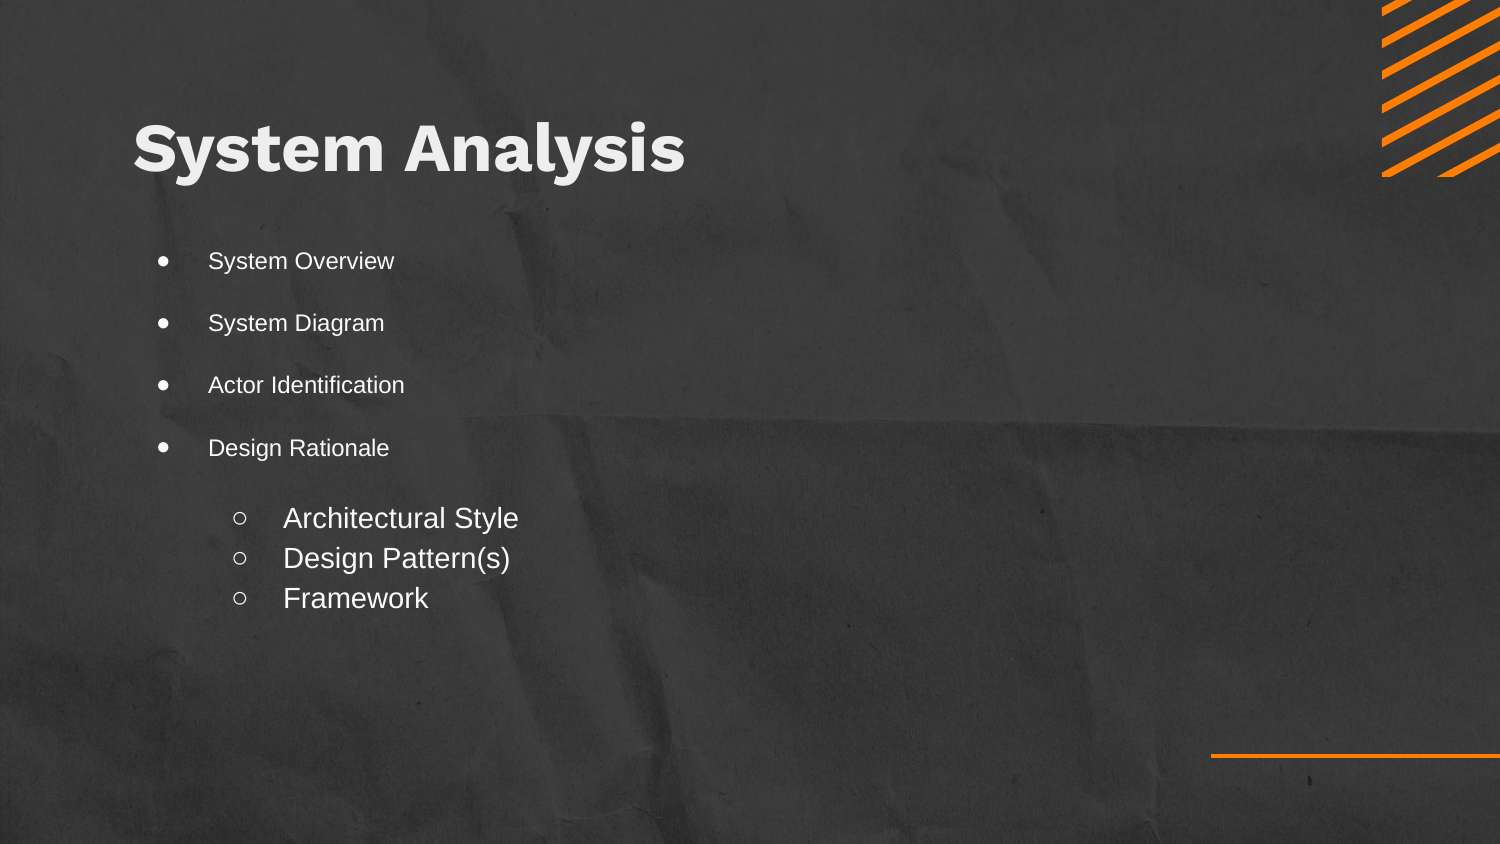

# System Analysis
System Overview
System Diagram
Actor Identification
Design Rationale
Architectural Style
Design Pattern(s)
Framework